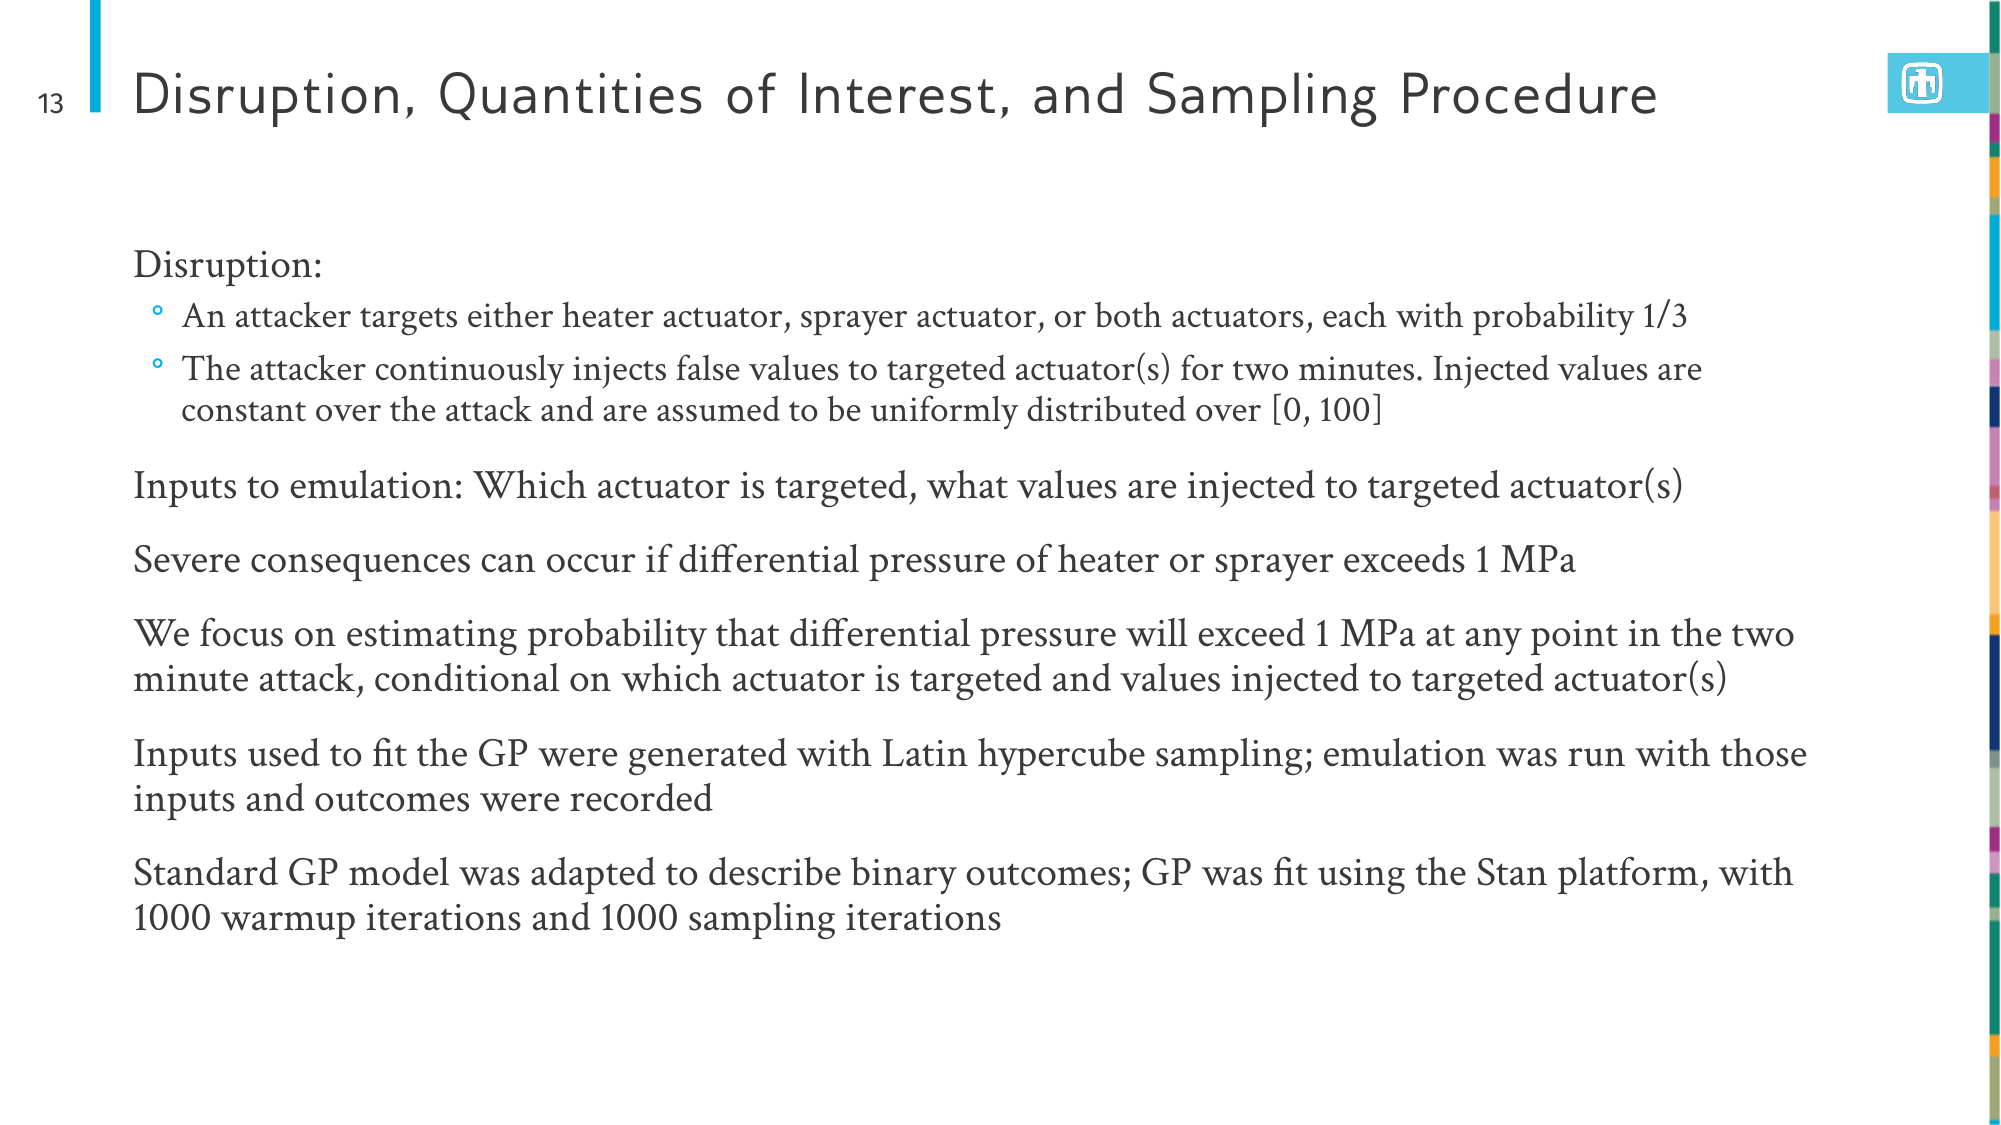

# Disruption, Quantities of Interest, and Sampling Procedure
13
Disruption:
An attacker targets either heater actuator, sprayer actuator, or both actuators, each with probability 1/3
The attacker continuously injects false values to targeted actuator(s) for two minutes. Injected values are constant over the attack and are assumed to be uniformly distributed over [0, 100]
Inputs to emulation: Which actuator is targeted, what values are injected to targeted actuator(s)
Severe consequences can occur if differential pressure of heater or sprayer exceeds 1 MPa
We focus on estimating probability that differential pressure will exceed 1 MPa at any point in the two minute attack, conditional on which actuator is targeted and values injected to targeted actuator(s)
Inputs used to fit the GP were generated with Latin hypercube sampling; emulation was run with those inputs and outcomes were recorded
Standard GP model was adapted to describe binary outcomes; GP was fit using the Stan platform, with 1000 warmup iterations and 1000 sampling iterations